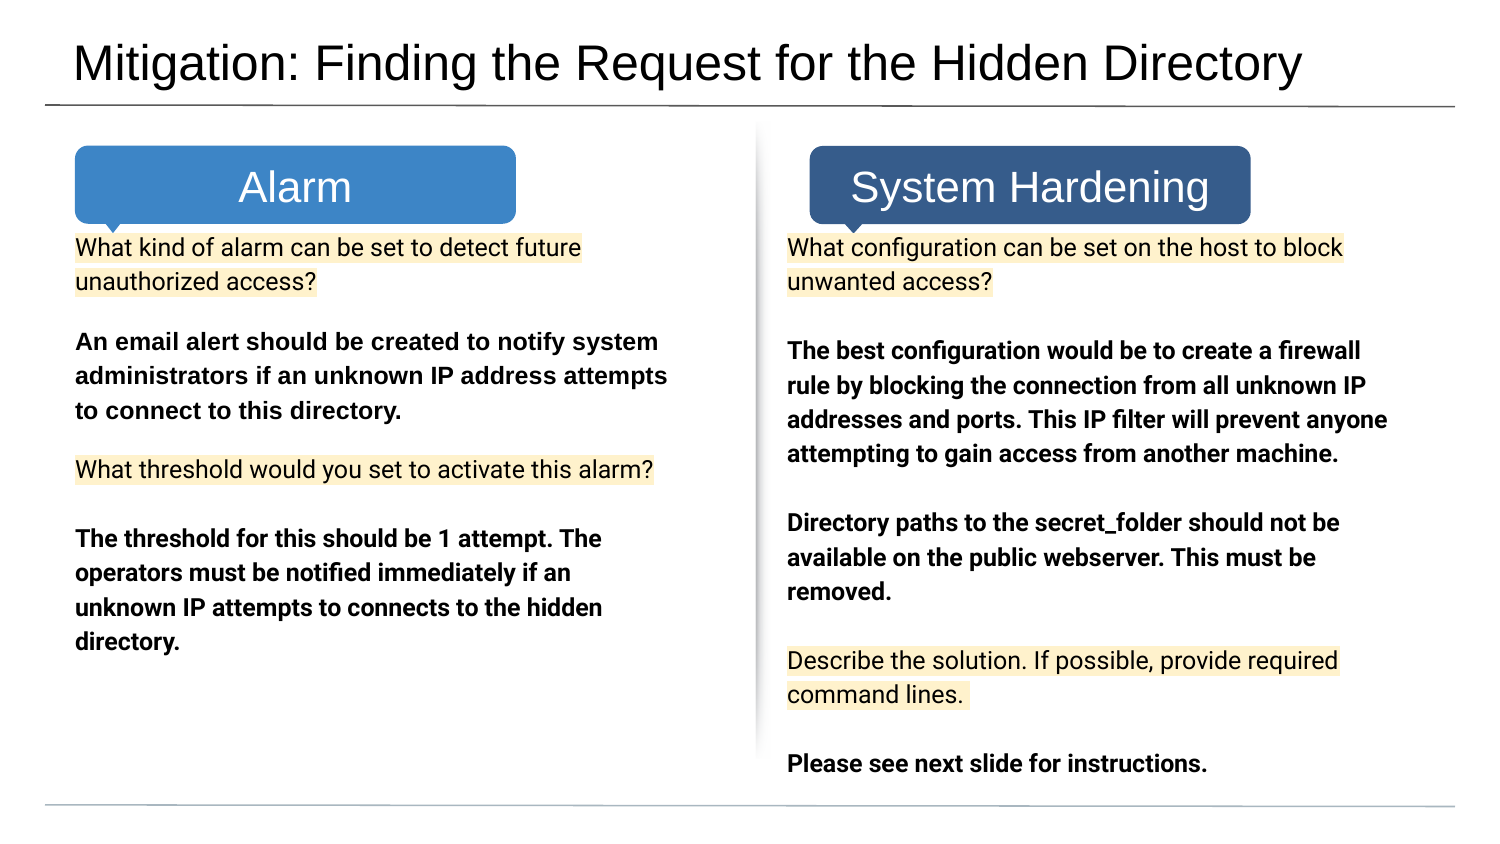

# Mitigation: Finding the Request for the Hidden Directory
What kind of alarm can be set to detect future unauthorized access?
An email alert should be created to notify system administrators if an unknown IP address attempts to connect to this directory.
What threshold would you set to activate this alarm?
The threshold for this should be 1 attempt. The operators must be notified immediately if an unknown IP attempts to connects to the hidden directory.
What configuration can be set on the host to block unwanted access?

The best configuration would be to create a firewall rule by blocking the connection from all unknown IP addresses and ports. This IP filter will prevent anyone  attempting to gain access from another machine.

Directory paths to the secret_folder should not be available on the public webserver. This must be removed.
Describe the solution. If possible, provide required command lines.

Please see next slide for instructions.